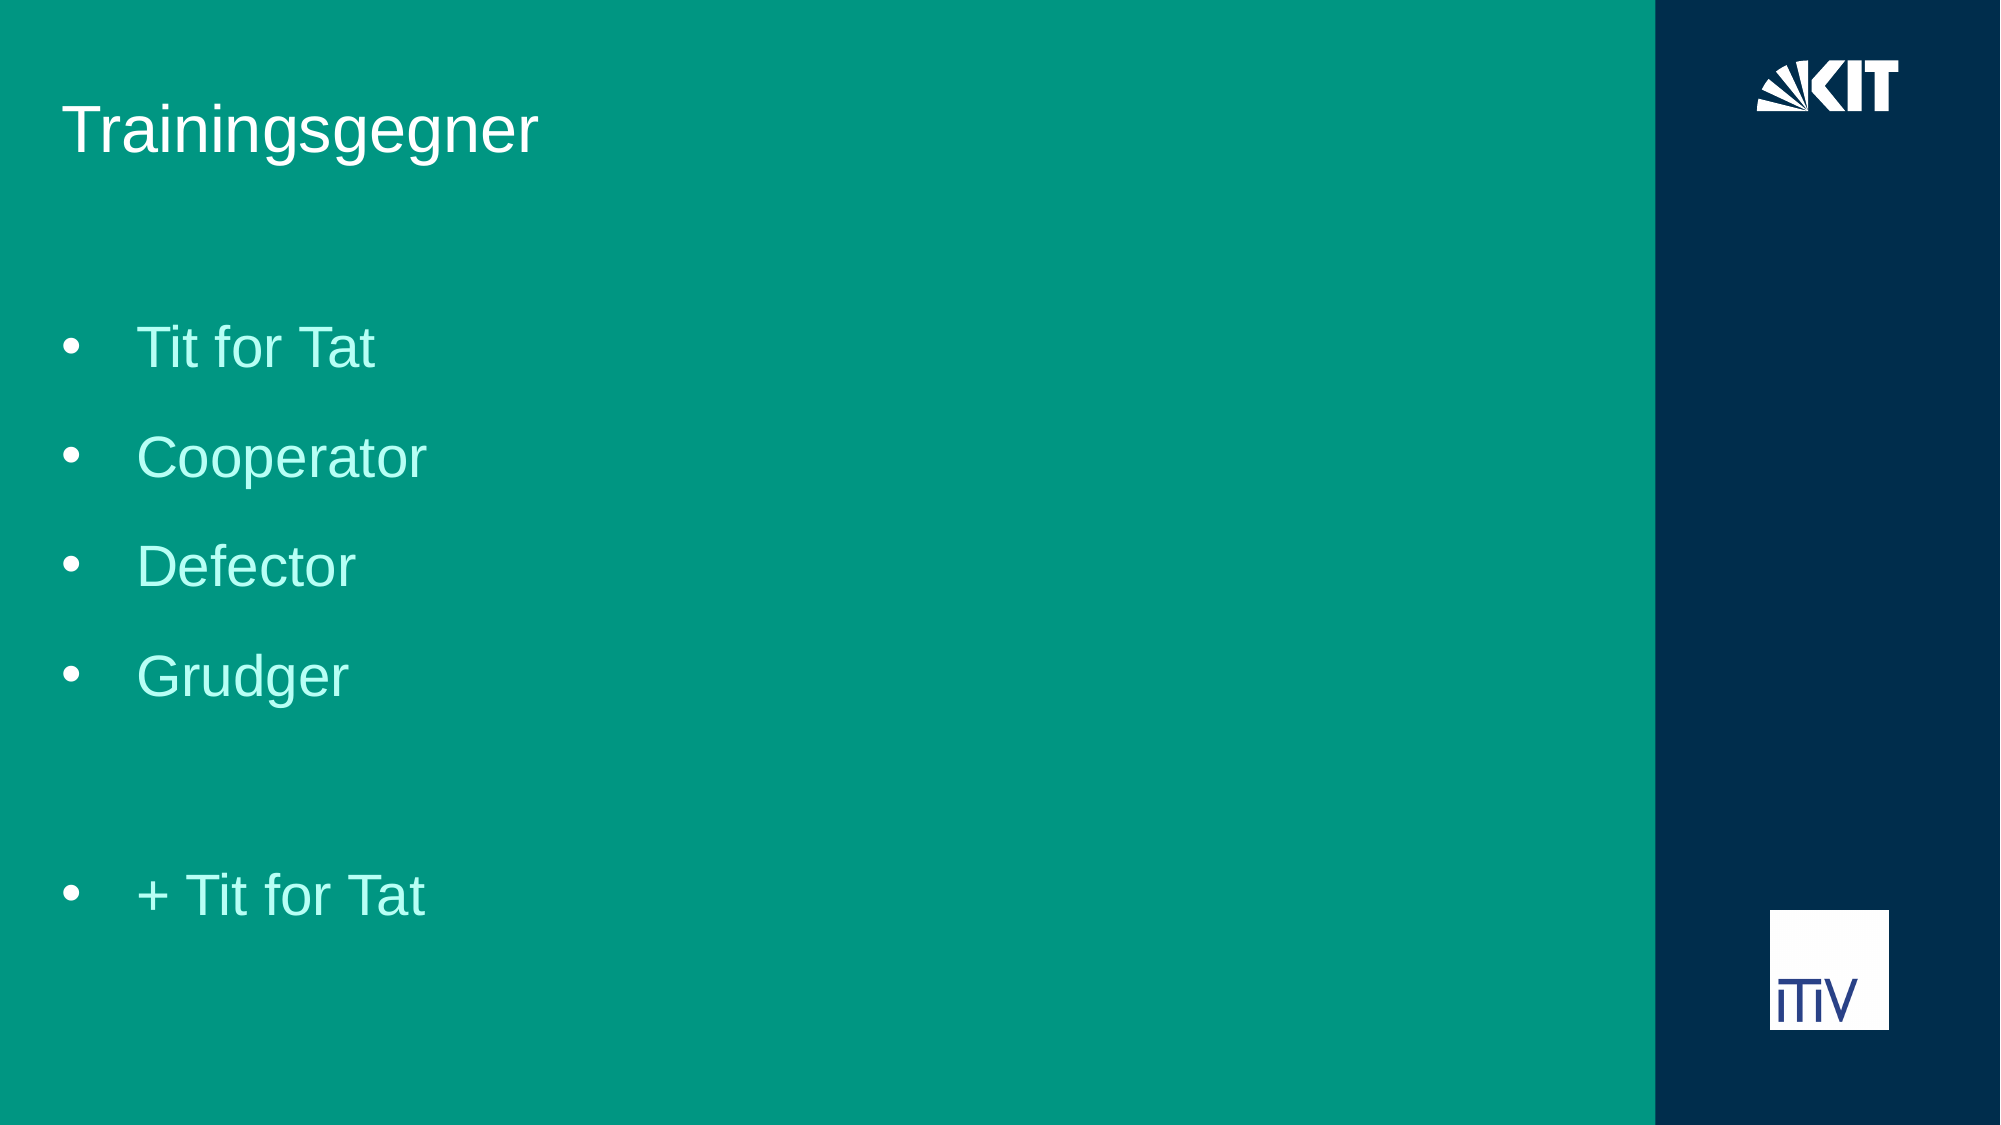

# Trainingsgegner
Tit for Tat
Cooperator
Defector
Grudger

+ Tit for Tat

11/02/26
Name - Title of Presentation
14